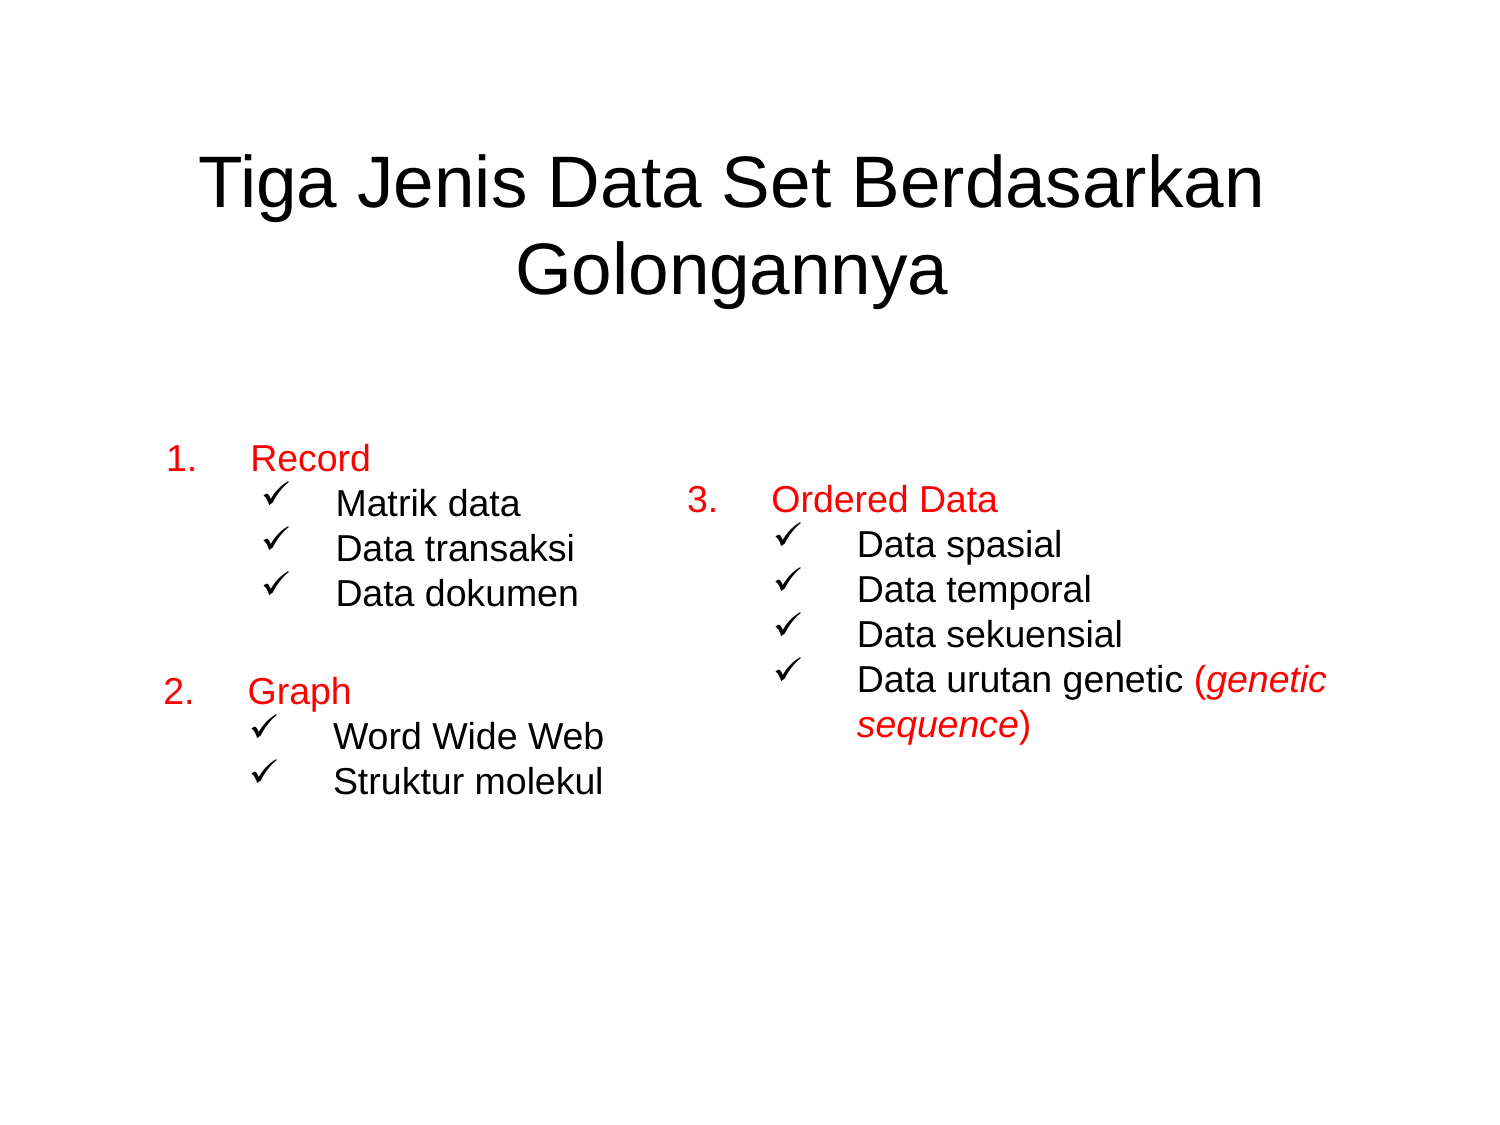

Tiga Jenis Data Set Berdasarkan Golongannya
Record
Matrik data
Data transaksi
Data dokumen
Ordered Data
Data spasial
Data temporal
Data sekuensial
Data urutan genetic (genetic sequence)
Graph
Word Wide Web
Struktur molekul